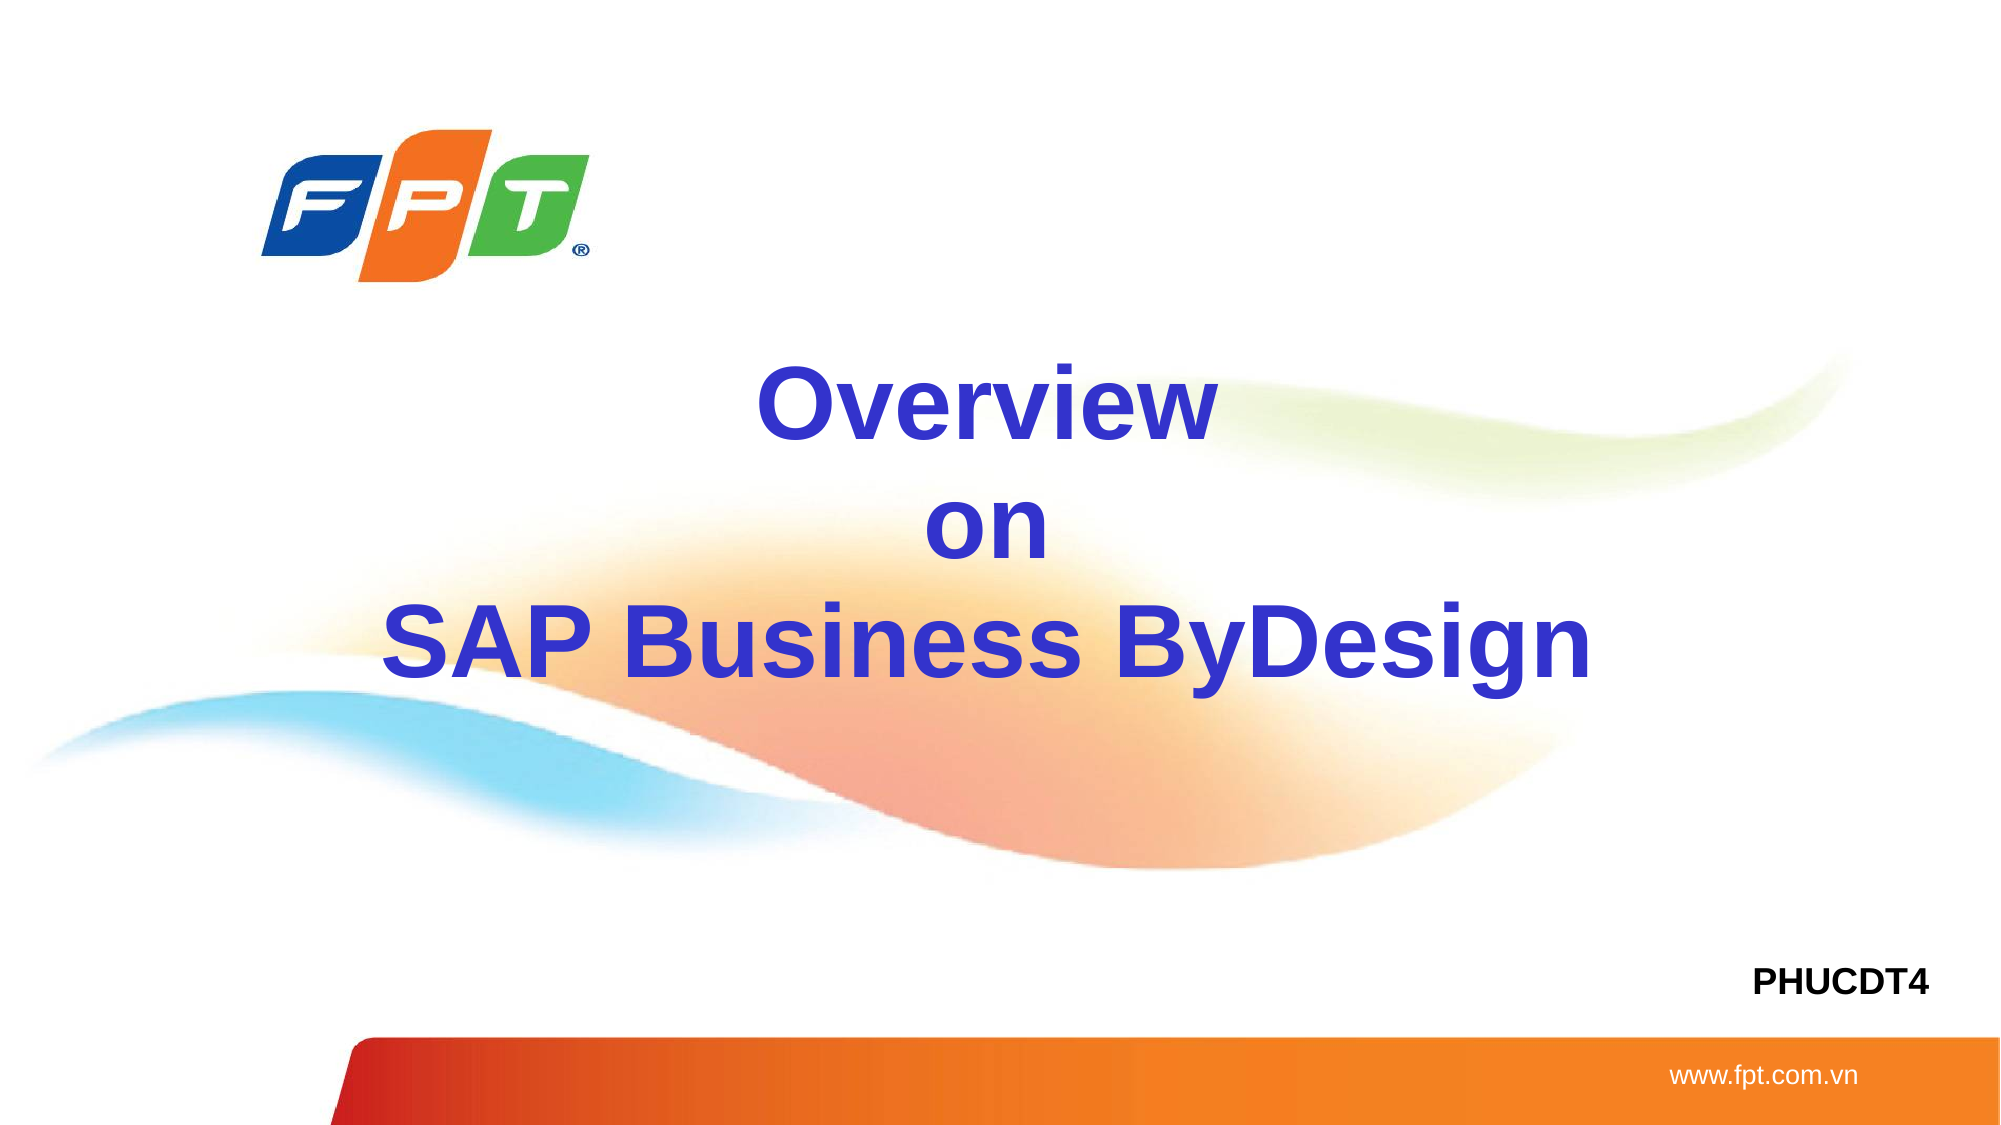

# Overview on SAP Business ByDesign
PHUCDT4